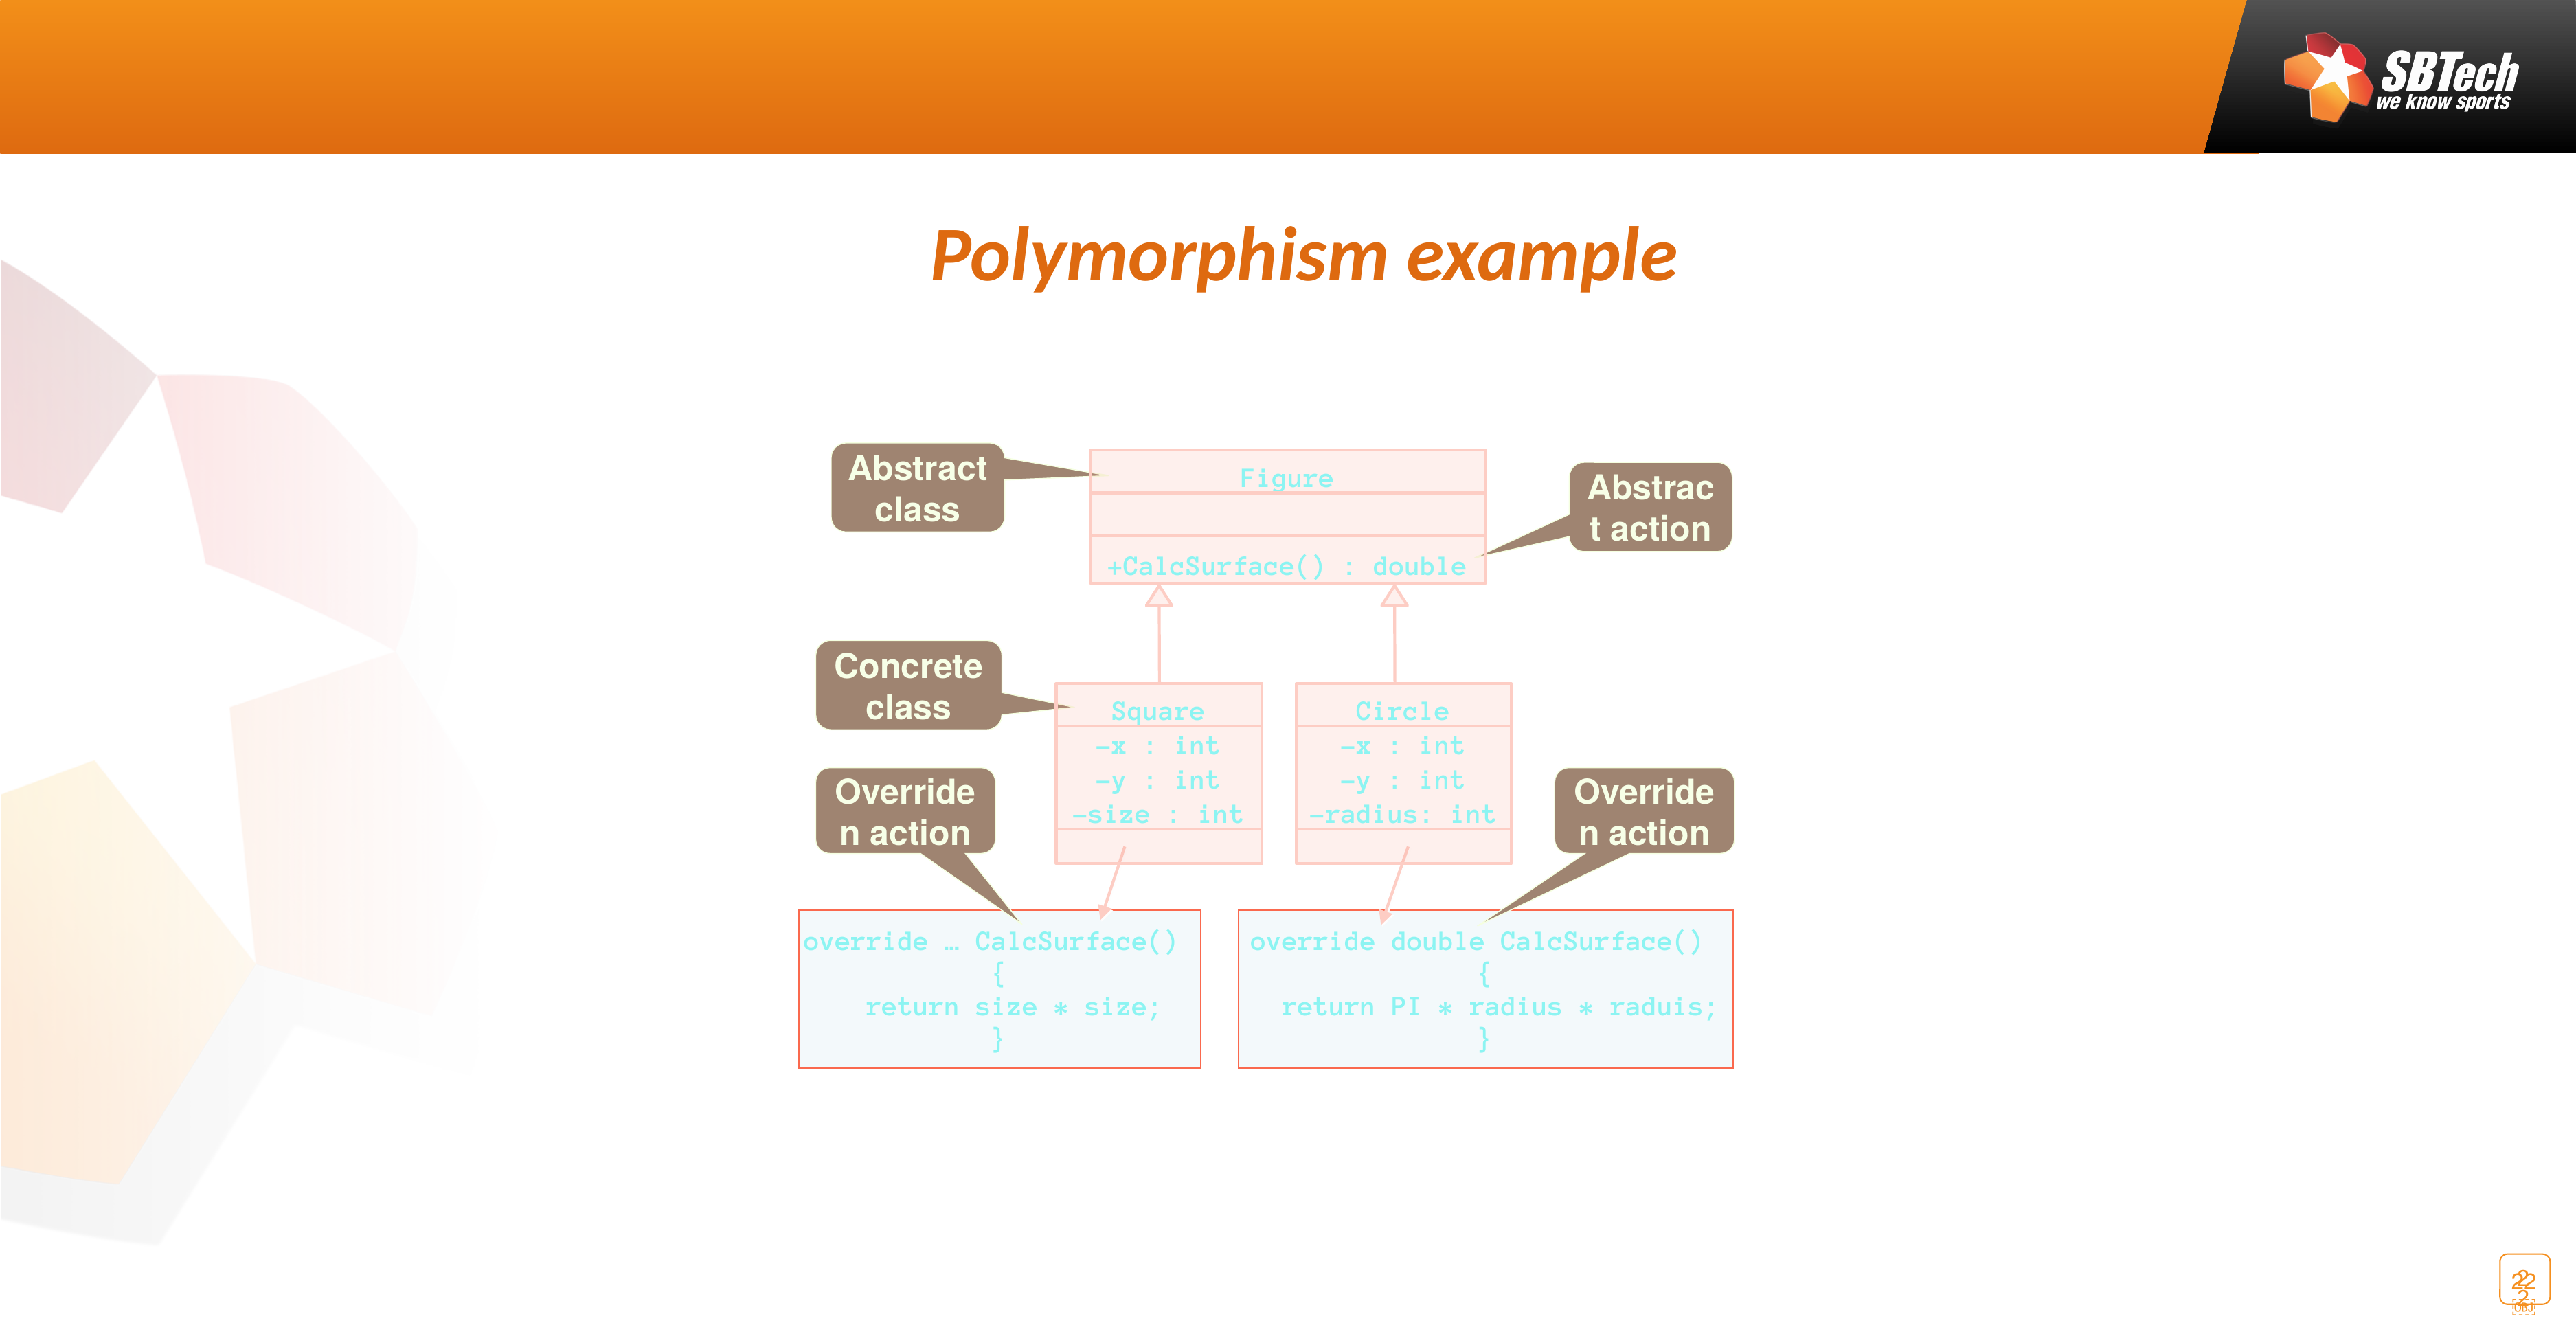

Polymorphism example

Abstract class
Figure
Abstract action

+CalcSurface() : double

Concrete class
Square
Circle
-x : int
-y : int
-size : int
-x : int
-y : int
-radius: int
Overriden action
Overriden action

override … CalcSurface()
{
  return size * size;
}
override double CalcSurface()
{
  return PI * radius * raduis;
}
22